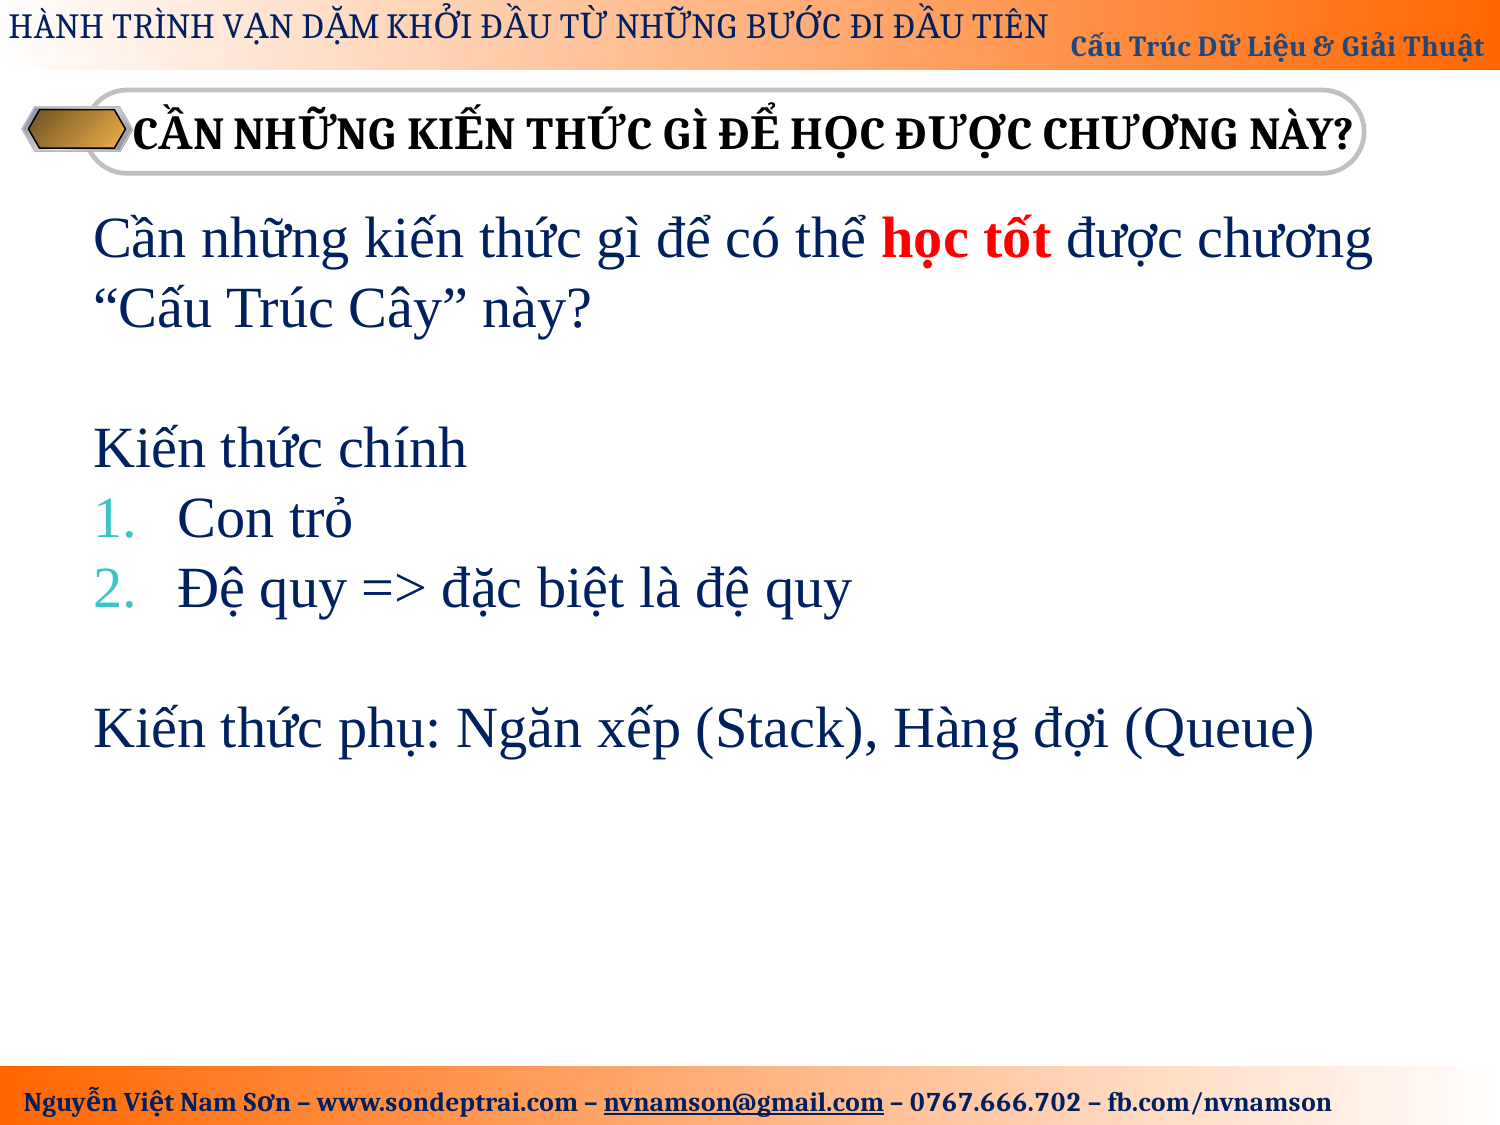

CẦN NHỮNG KIẾN THỨC GÌ ĐỂ HỌC ĐƯỢC CHƯƠNG NÀY?

Cần những kiến thức gì để có thể học tốt được chương “Cấu Trúc Cây” này?

Kiến thức chính
Con trỏ
Đệ quy => đặc biệt là đệ quy

Kiến thức phụ: Ngăn xếp (Stack), Hàng đợi (Queue)